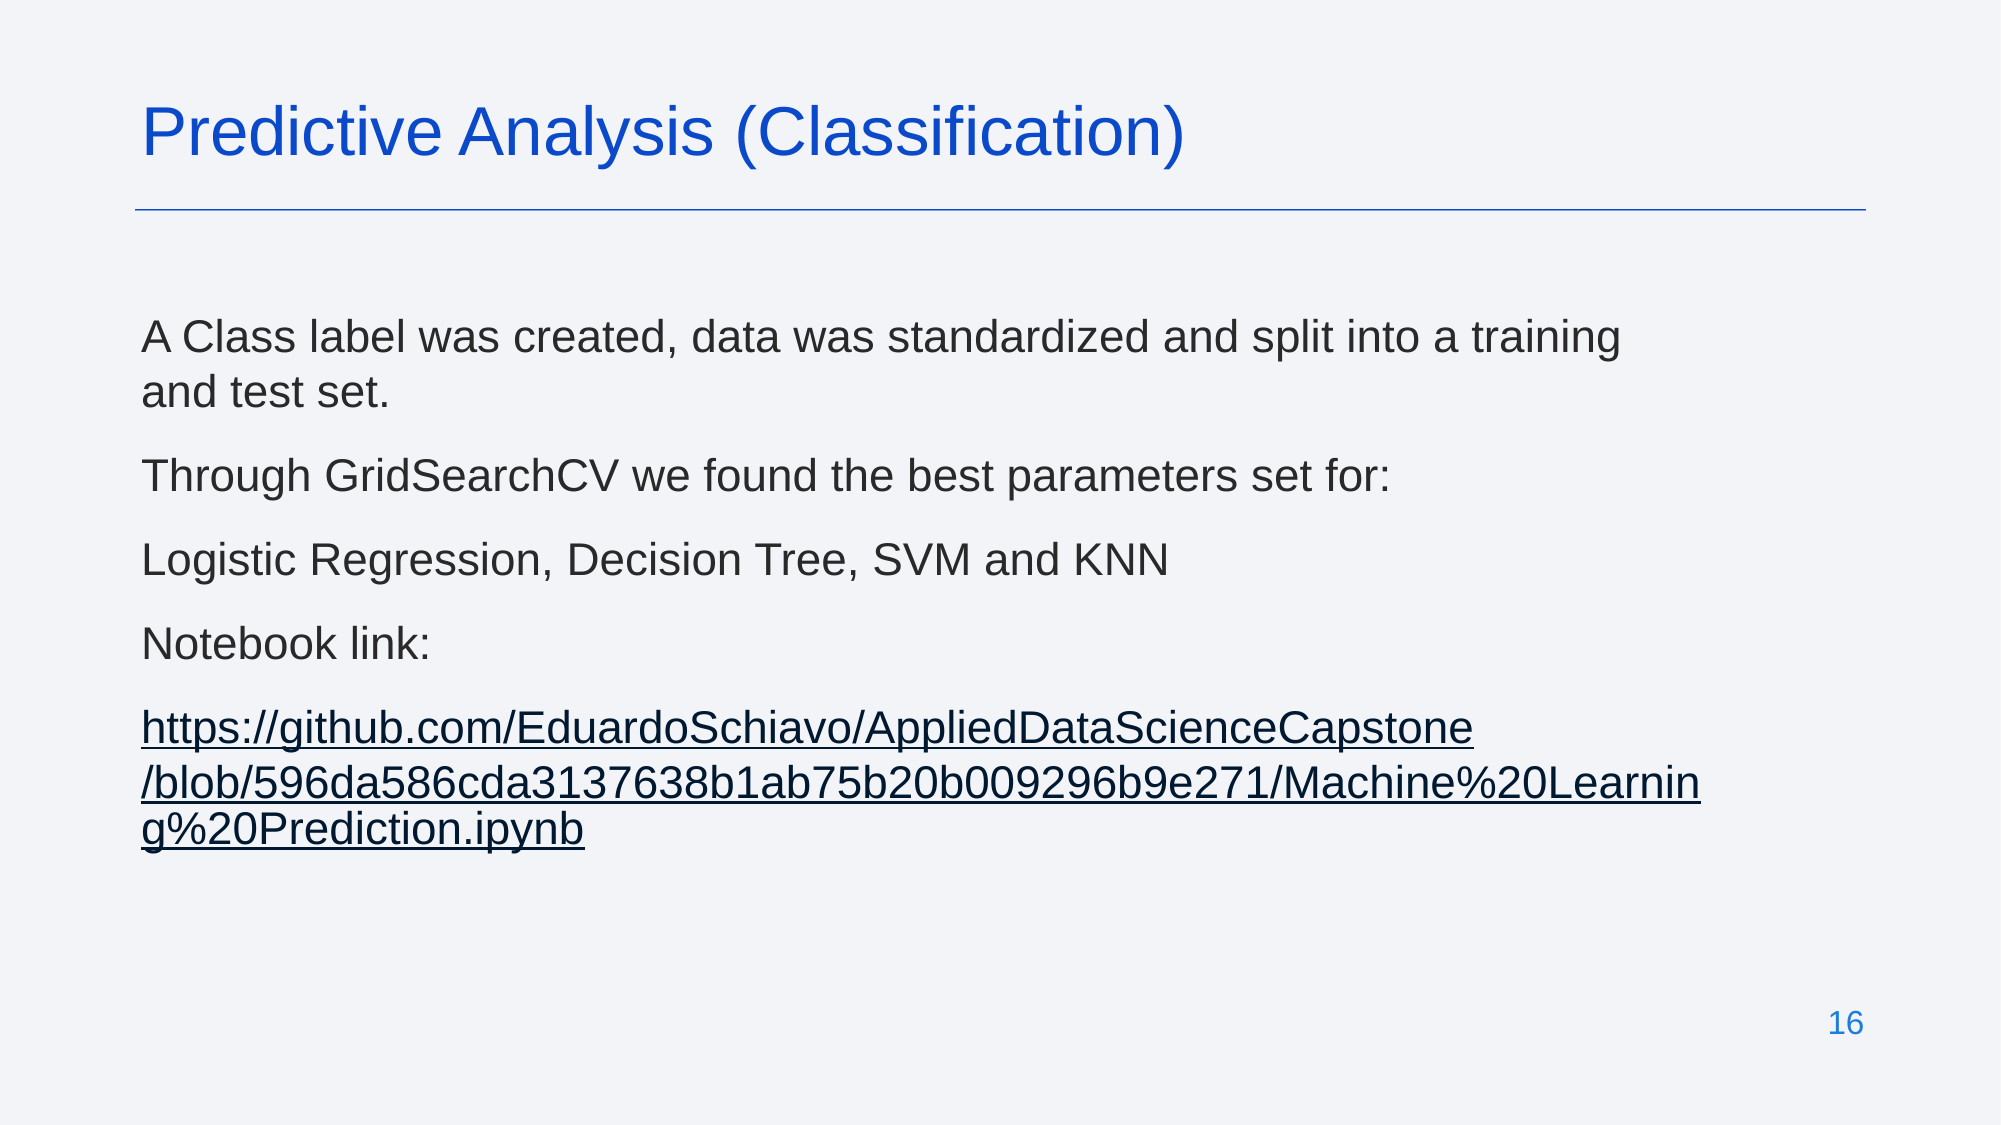

Predictive Analysis (Classification)
A Class label was created, data was standardized and split into a training and test set.
Through GridSearchCV we found the best parameters set for:
Logistic Regression, Decision Tree, SVM and KNN
Notebook link:
https://github.com/EduardoSchiavo/AppliedDataScienceCapstone/blob/596da586cda3137638b1ab75b20b009296b9e271/Machine%20Learning%20Prediction.ipynb

16